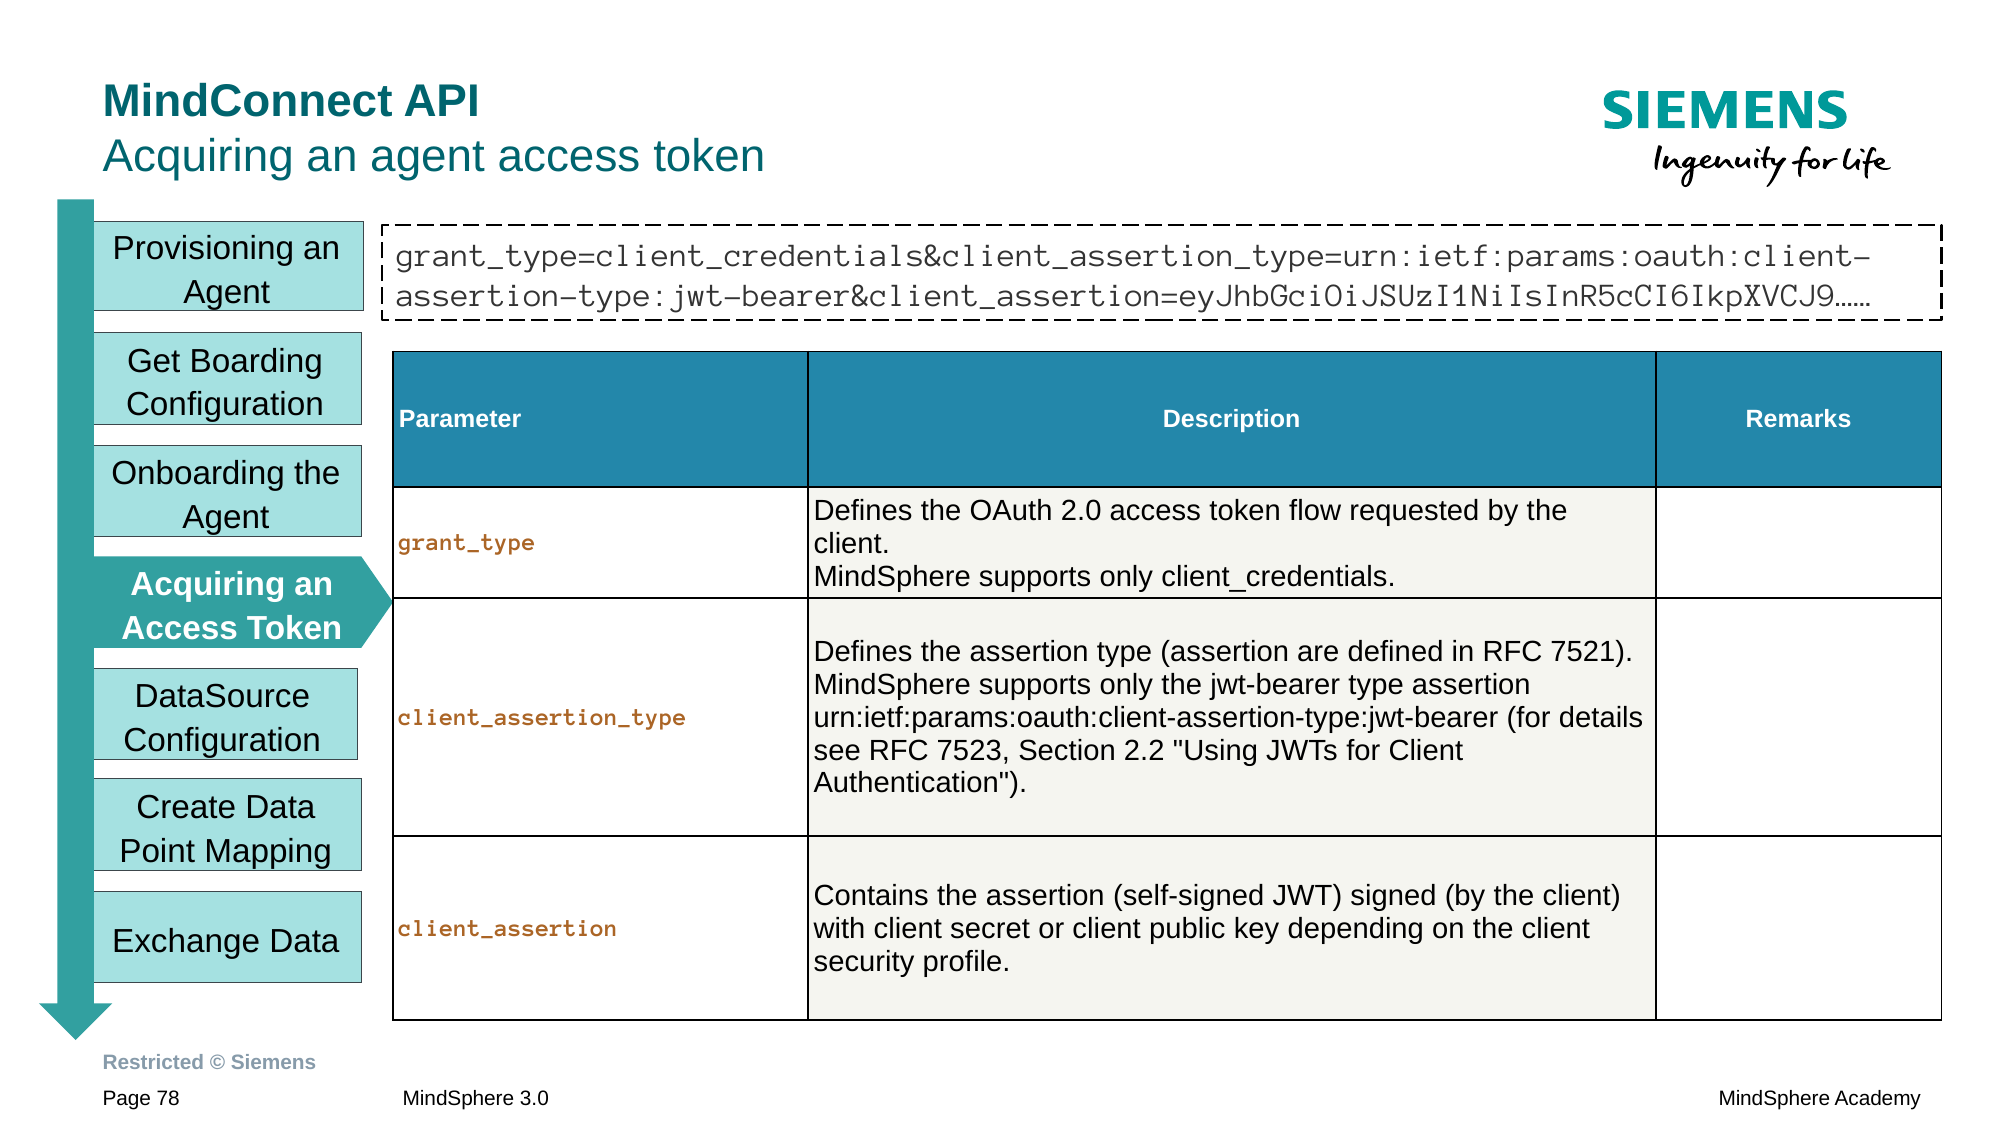

# MindConnect API Acquiring an agent access token

Provisioning an Agent
grant_type=client_credentials&client_assertion_type=urn:ietf:params:oauth:client-assertion-type:jwt-bearer&client_assertion=eyJhbGciOiJSUzI1NiIsInR5cCI6IkpXVCJ9……
Get Boarding Configuration
| Parameter | Description | Remarks |
| --- | --- | --- |
| grant\_type | Defines the OAuth 2.0 access token flow requested by the client. MindSphere supports only client\_credentials. |  |
| client\_assertion\_type | Defines the assertion type (assertion are defined in RFC 7521). MindSphere supports only the jwt-bearer type assertion urn:ietf:params:oauth:client-assertion-type:jwt-bearer (for details see RFC 7523, Section 2.2 "Using JWTs for Client Authentication"). |  |
| client\_assertion | Contains the assertion (self-signed JWT) signed (by the client) with client secret or client public key depending on the client security profile. |  |
Onboarding the Agent
Acquiring an Access Token
DataSource Configuration
Create Data Point Mapping
Exchange Data